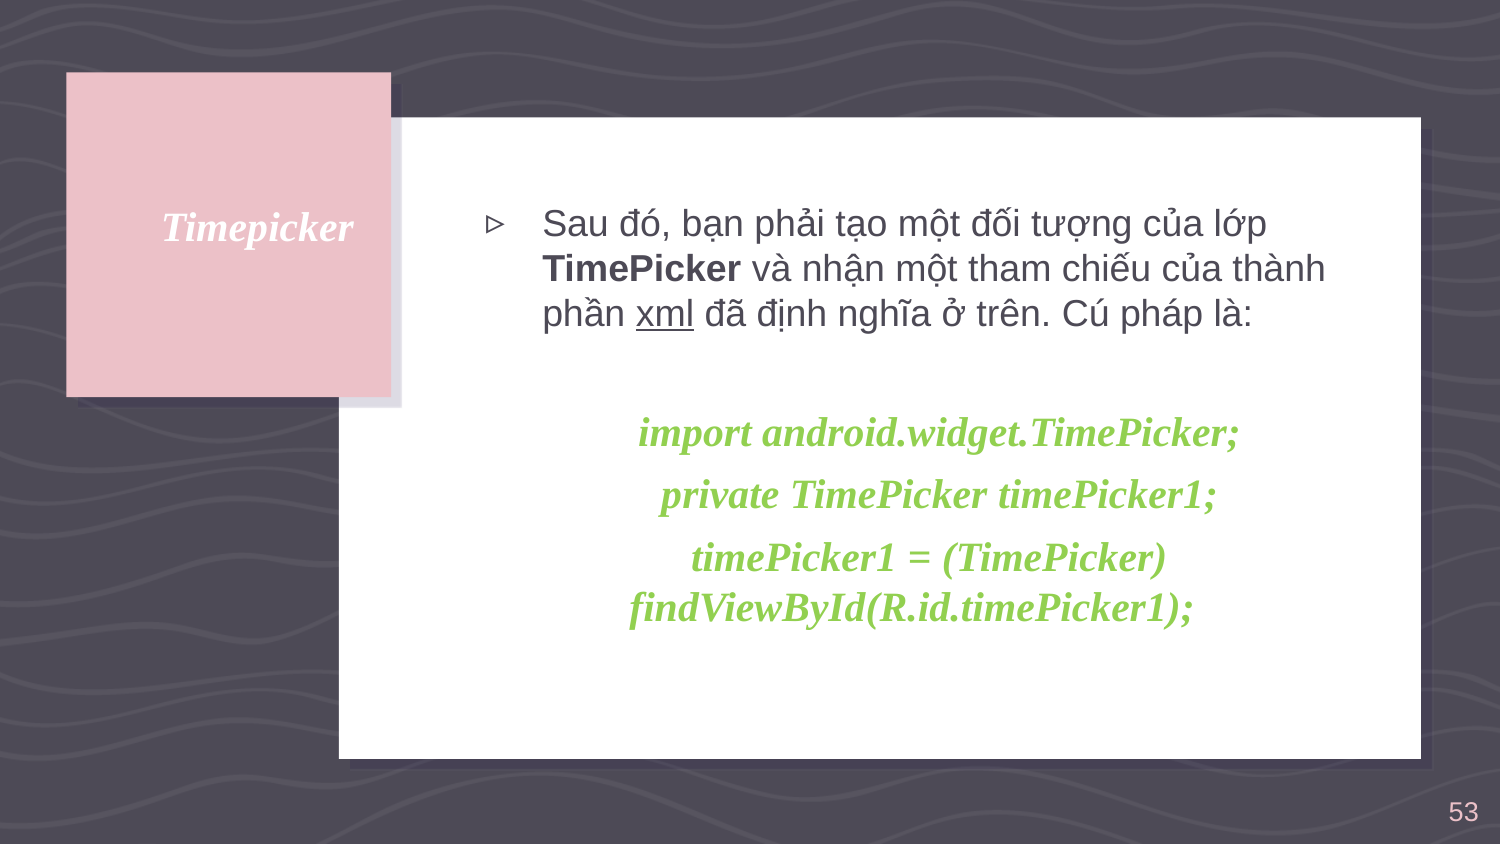

Sau đó, bạn phải tạo một đối tượng của lớp TimePicker và nhận một tham chiếu của thành phần xml đã định nghĩa ở trên. Cú pháp là:

  import android.widget.TimePicker;
  private TimePicker timePicker1;
 timePicker1 = (TimePicker)  findViewById(R.id.timePicker1);
# Timepicker
53